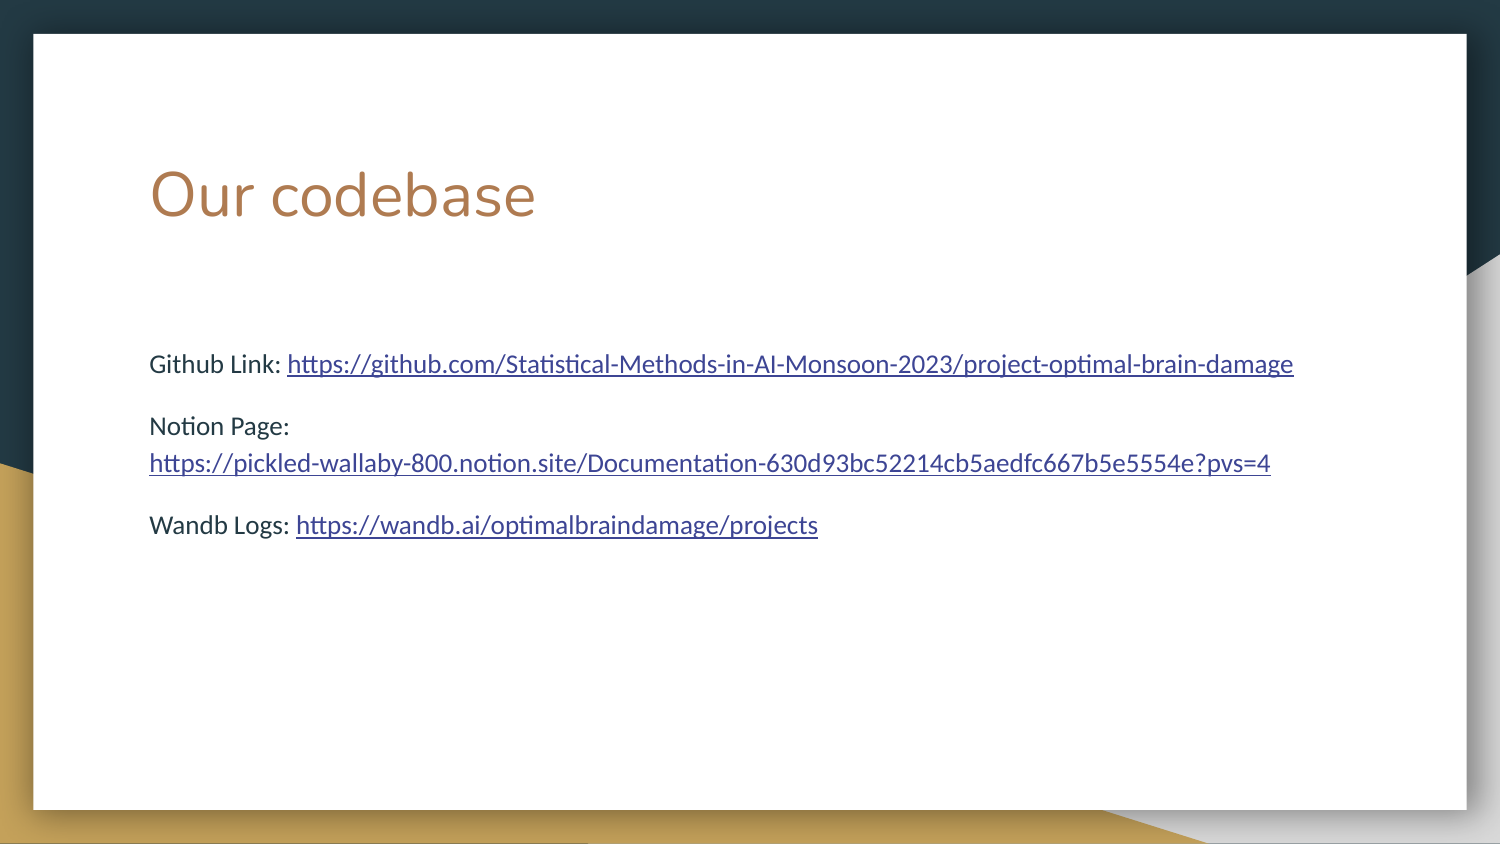

# Our codebase
Github Link: https://github.com/Statistical-Methods-in-AI-Monsoon-2023/project-optimal-brain-damage
Notion Page: https://pickled-wallaby-800.notion.site/Documentation-630d93bc52214cb5aedfc667b5e5554e?pvs=4
Wandb Logs: https://wandb.ai/optimalbraindamage/projects